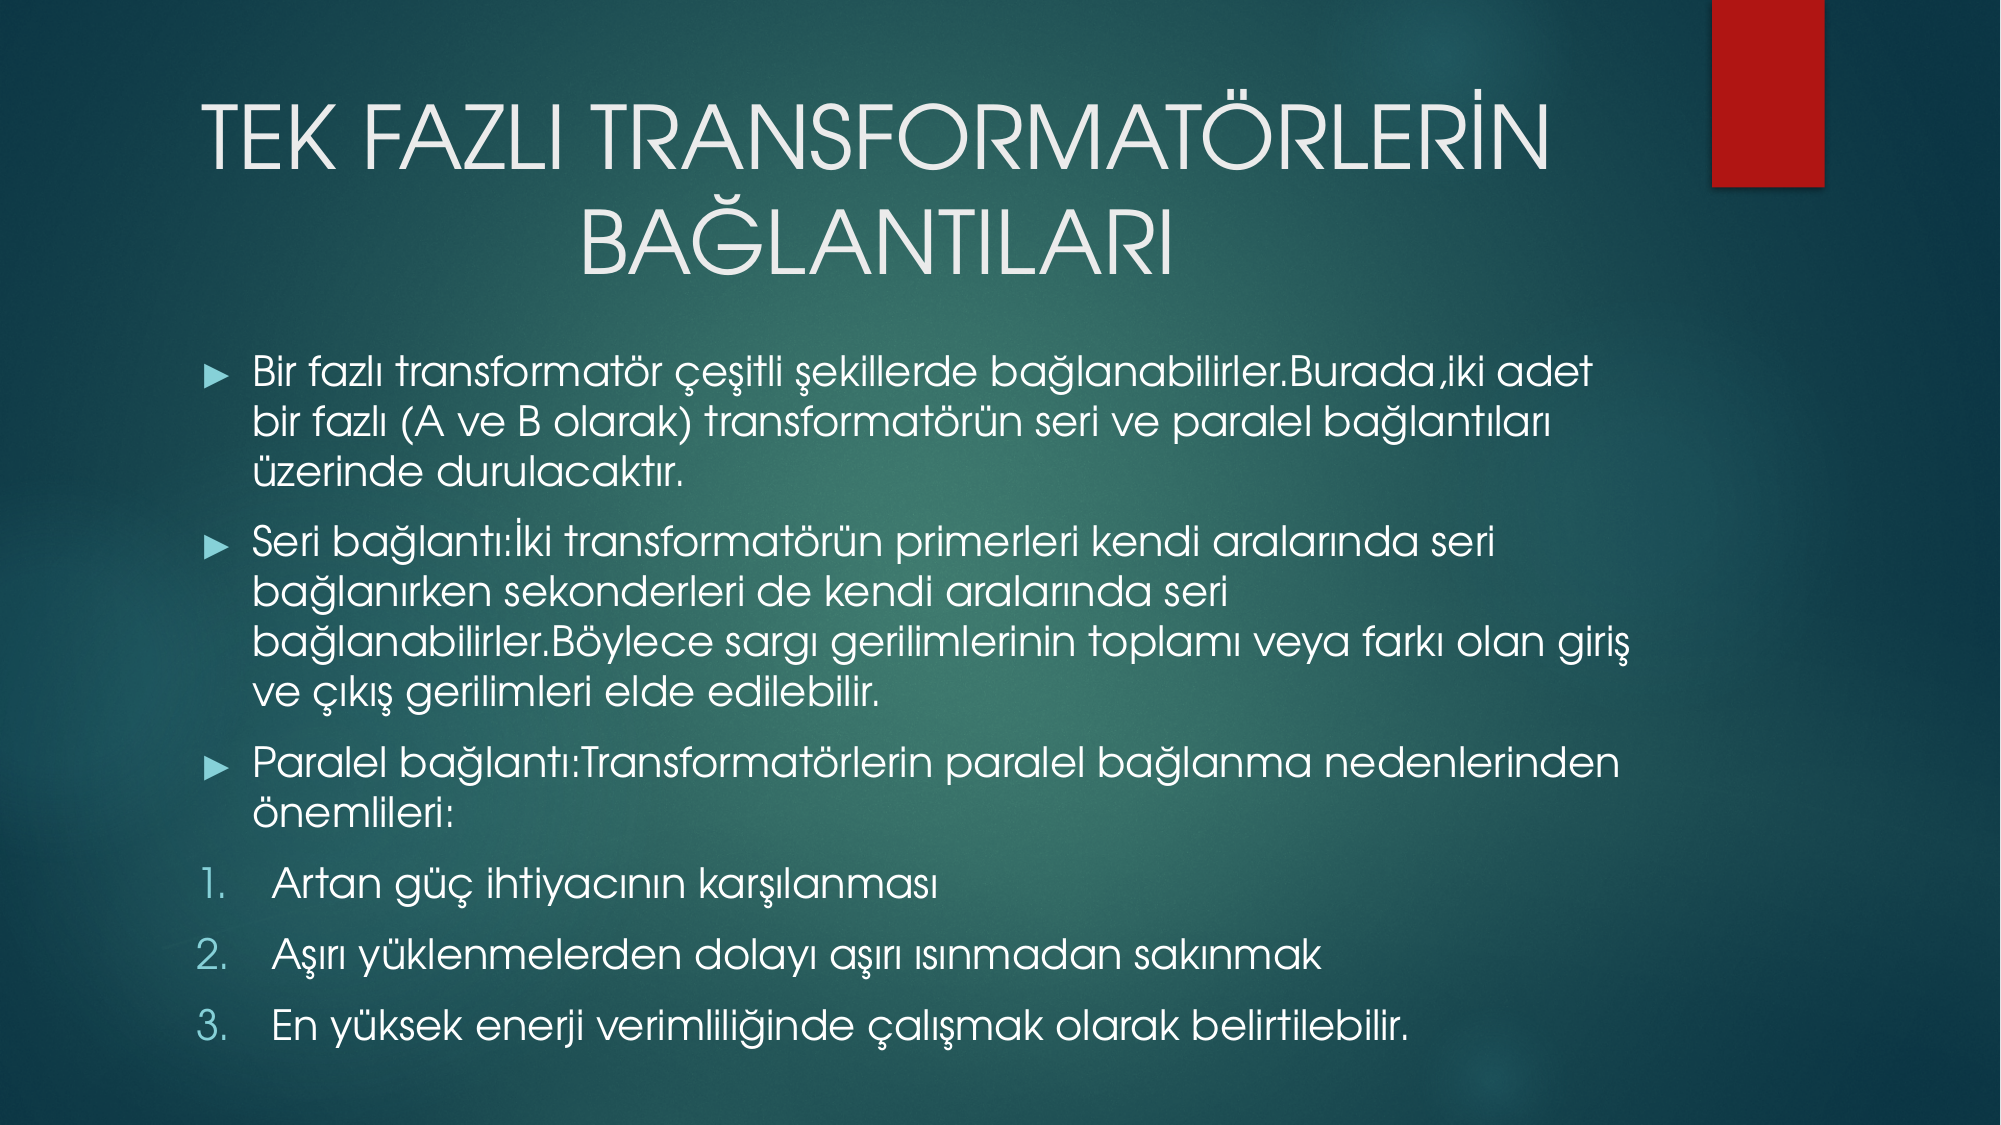

# TEK FAZLI TRANSFORMATÖRLERİN BAĞLANTILARI
Bir fazlı transformatör çeşitli şekillerde bağlanabilirler.Burada,iki adet bir fazlı (A ve B olarak) transformatörün seri ve paralel bağlantıları üzerinde durulacaktır.
Seri bağlantı:İki transformatörün primerleri kendi aralarında seri bağlanırken sekonderleri de kendi aralarında seri bağlanabilirler.Böylece sargı gerilimlerinin toplamı veya farkı olan giriş ve çıkış gerilimleri elde edilebilir.
Paralel bağlantı:Transformatörlerin paralel bağlanma nedenlerinden önemlileri:
Artan güç ihtiyacının karşılanması
Aşırı yüklenmelerden dolayı aşırı ısınmadan sakınmak
En yüksek enerji verimliliğinde çalışmak olarak belirtilebilir.